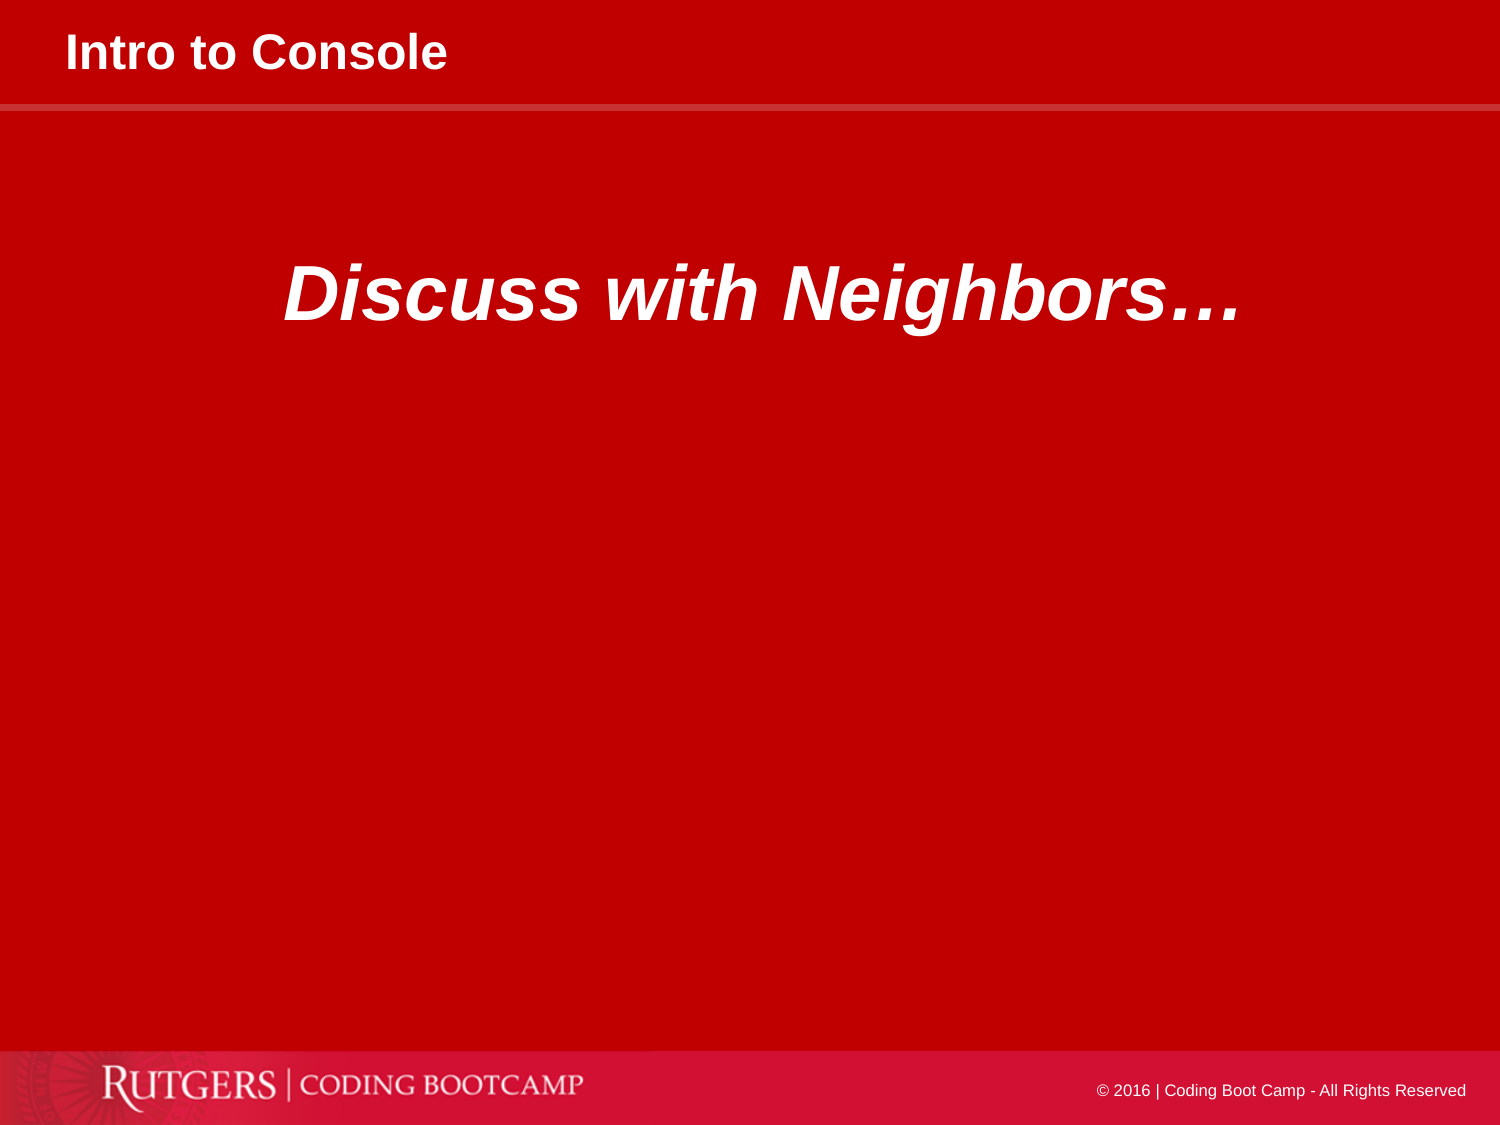

# Intro to Console
Discuss with Neighbors…